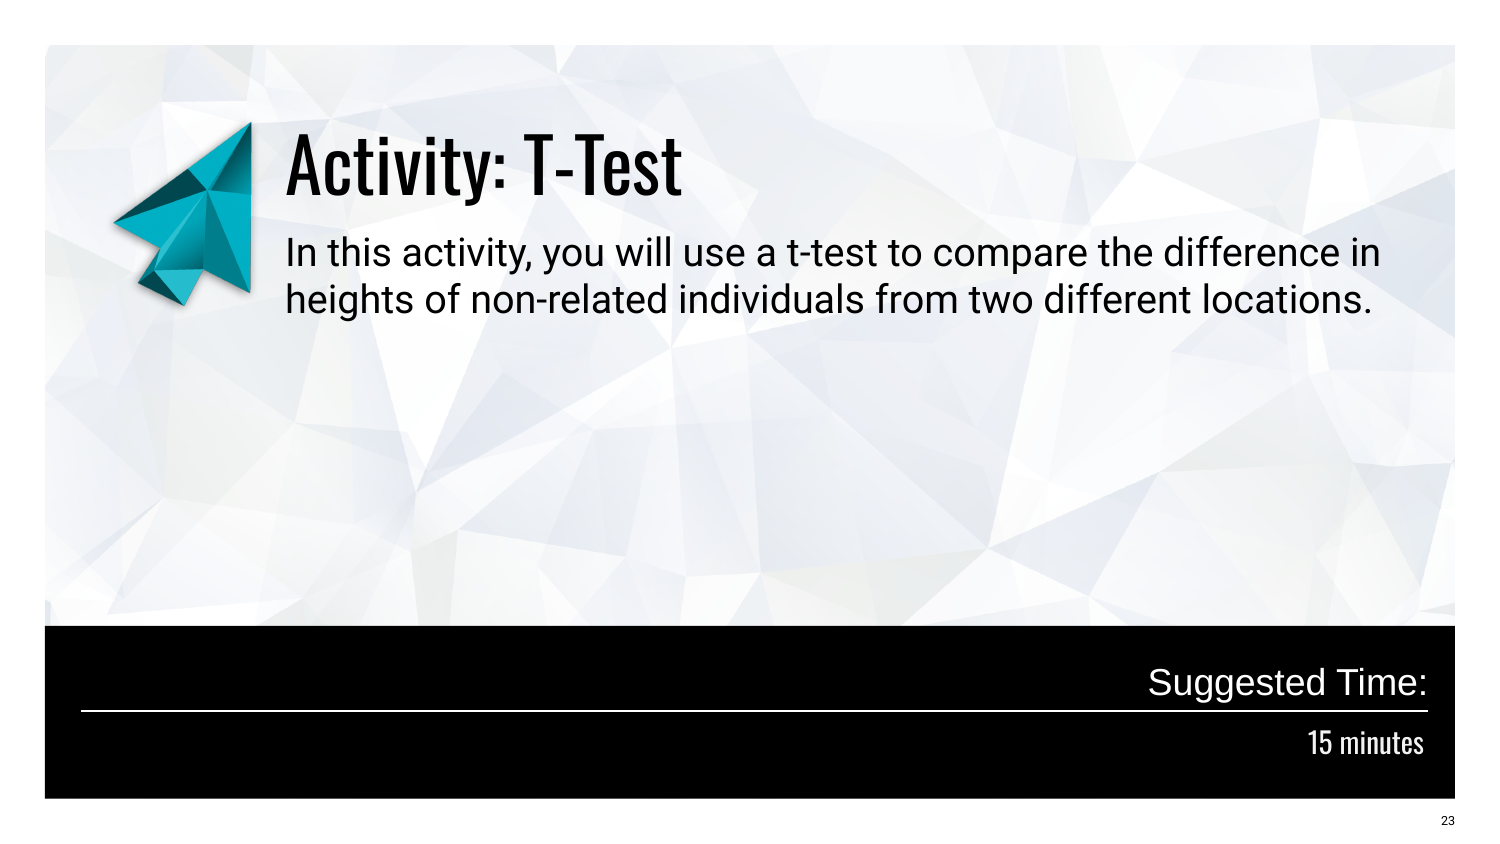

# Activity: T-Test
In this activity, you will use a t-test to compare the difference in heights of non-related individuals from two different locations.
15 minutes